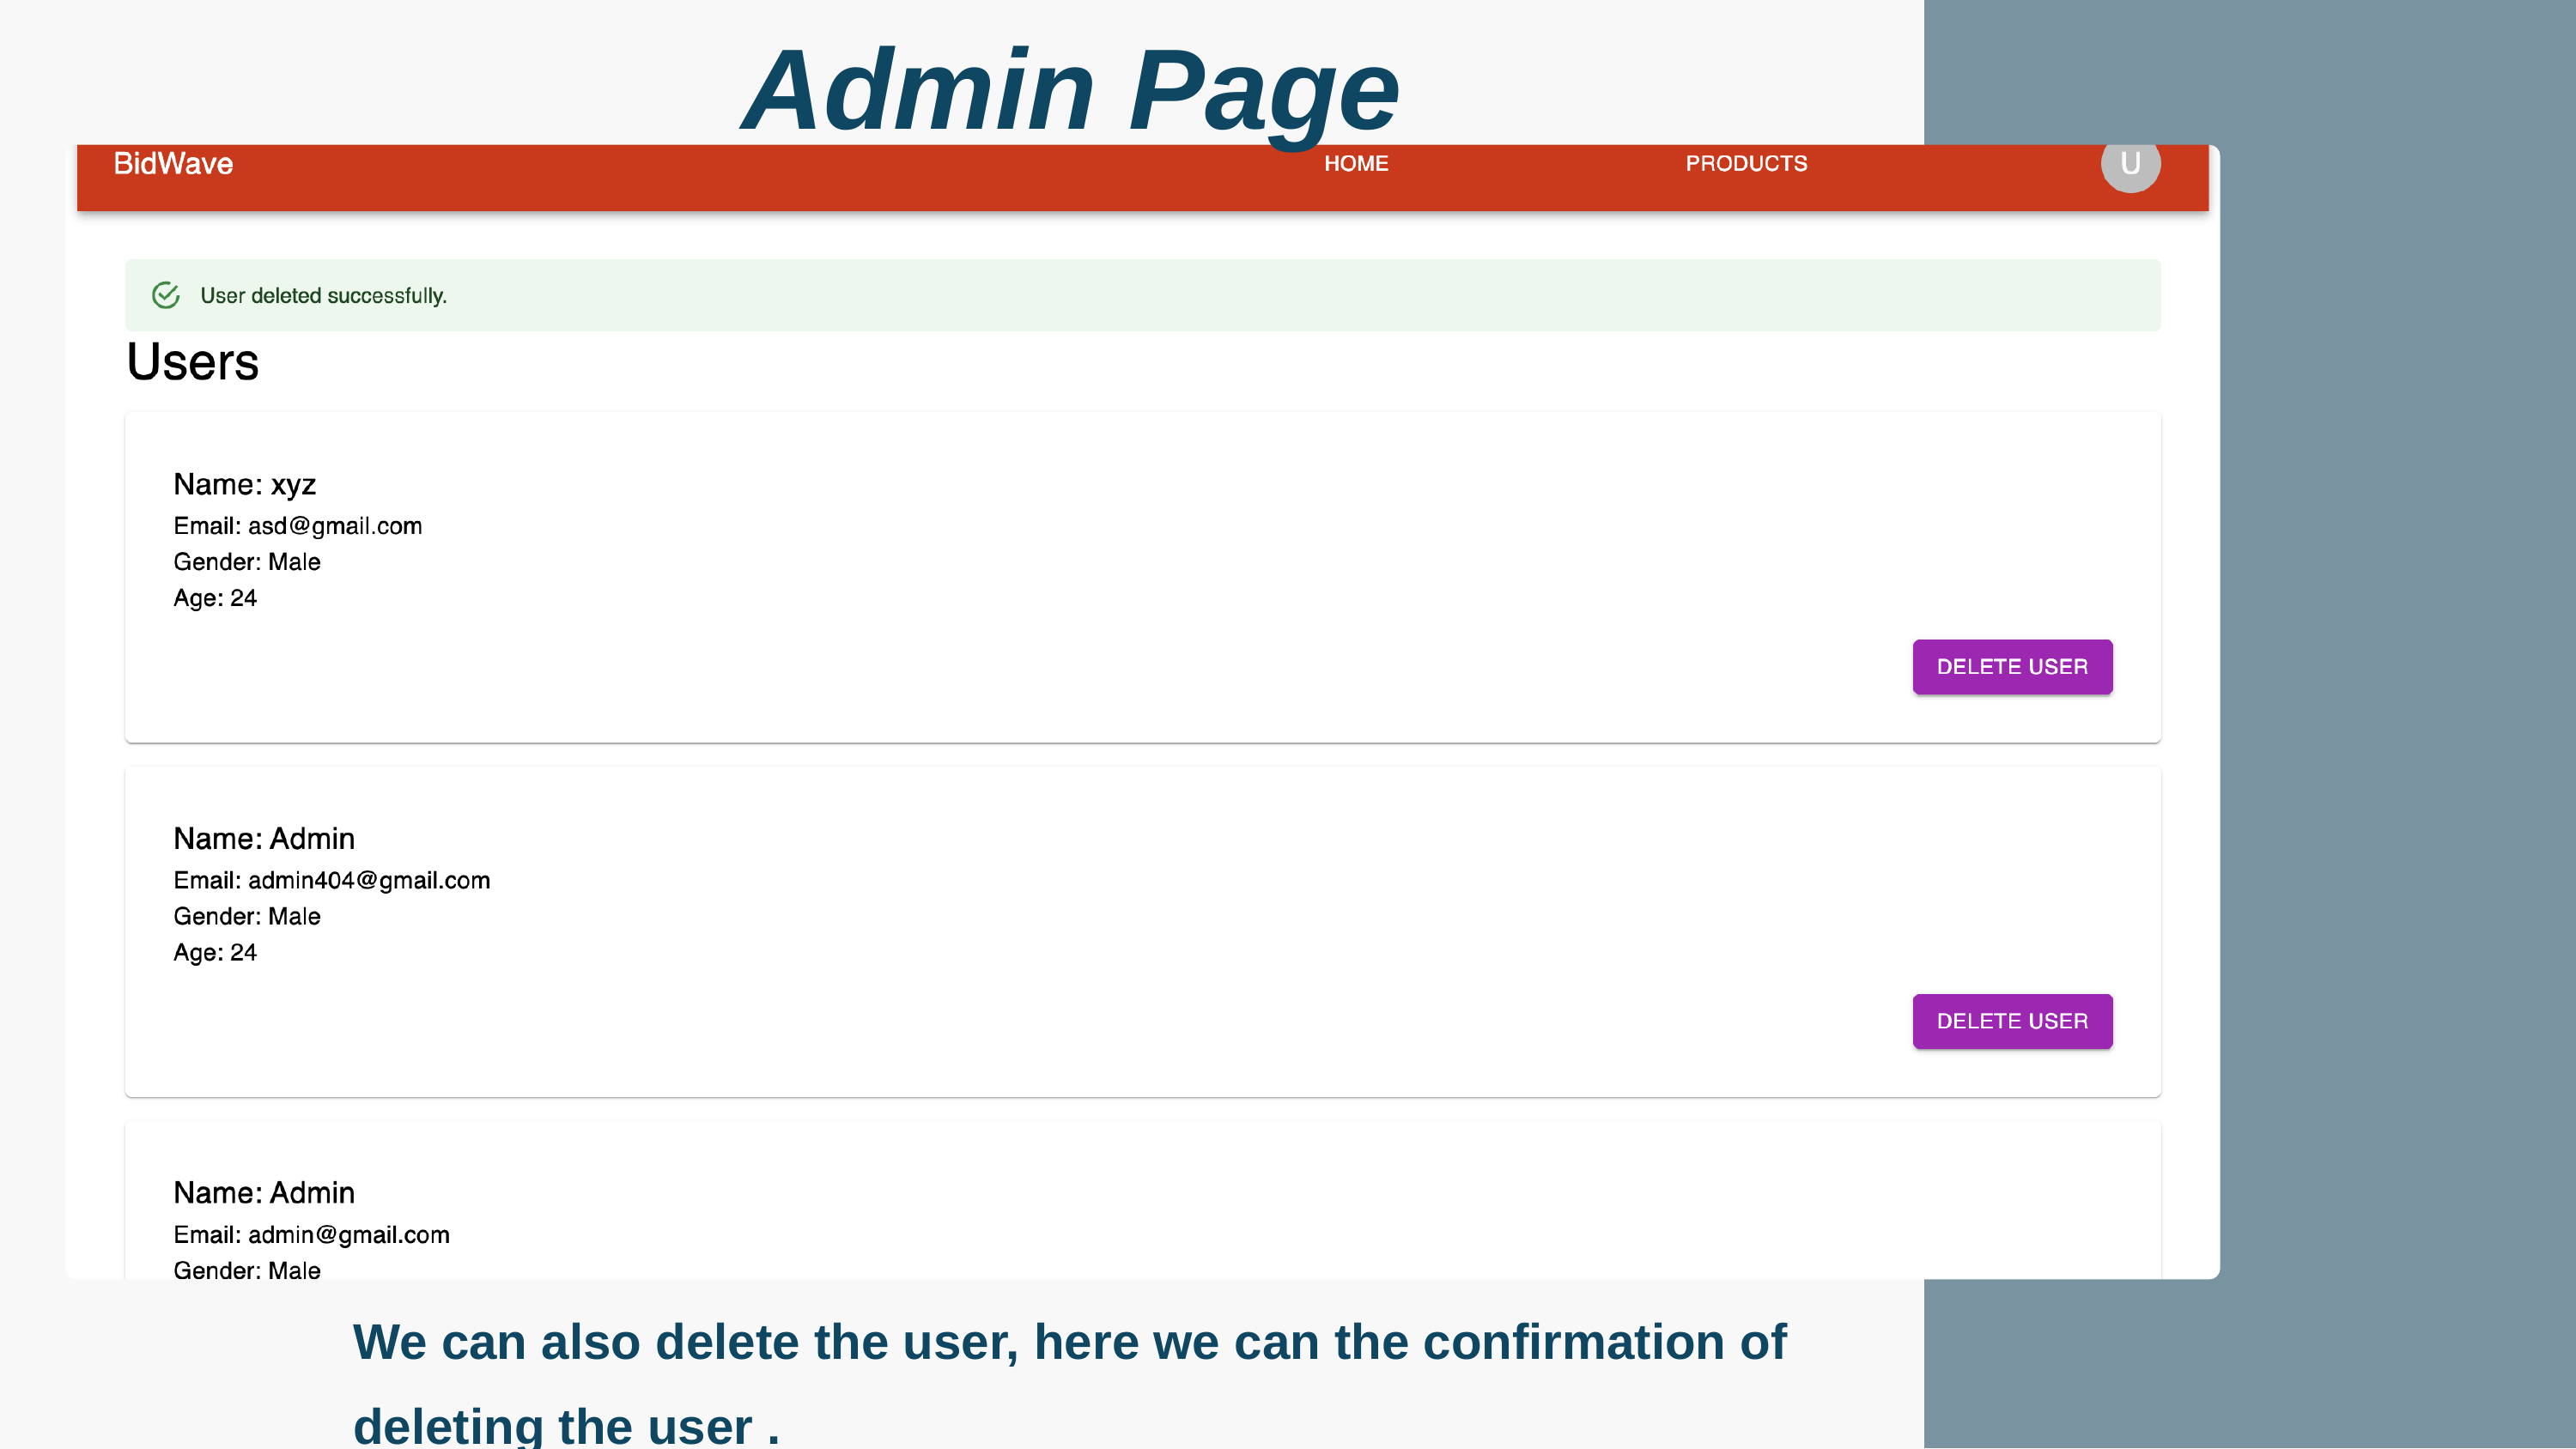

Admin Page

We can also delete the user, here we can the confirmation of deleting the user .